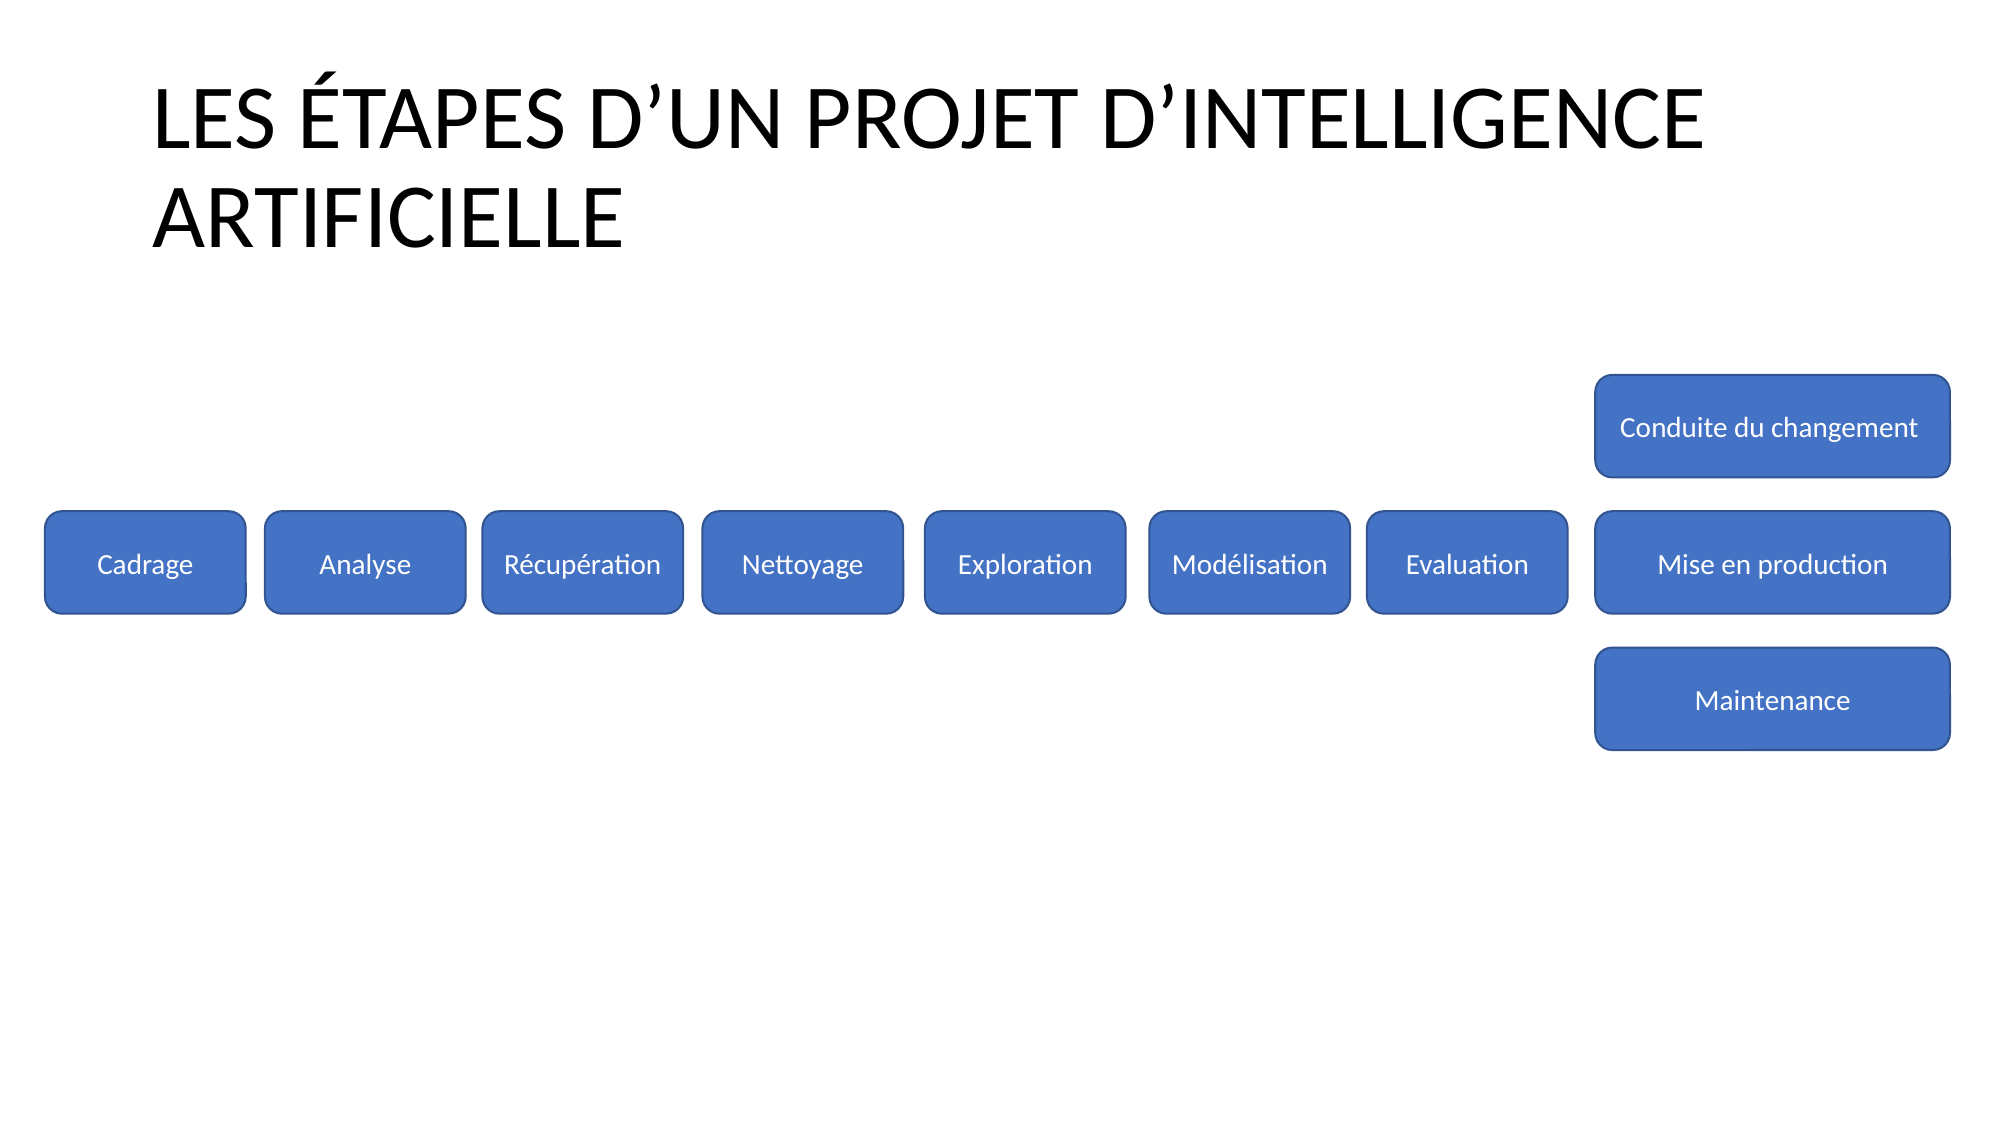

# LES ÉTAPES D’UN PROJET D’INTELLIGENCE ARTIFICIELLE
Conduite du changement
Cadrage
Analyse
Récupération
Nettoyage
Exploration
Modélisation
Evaluation
Mise en production
Maintenance